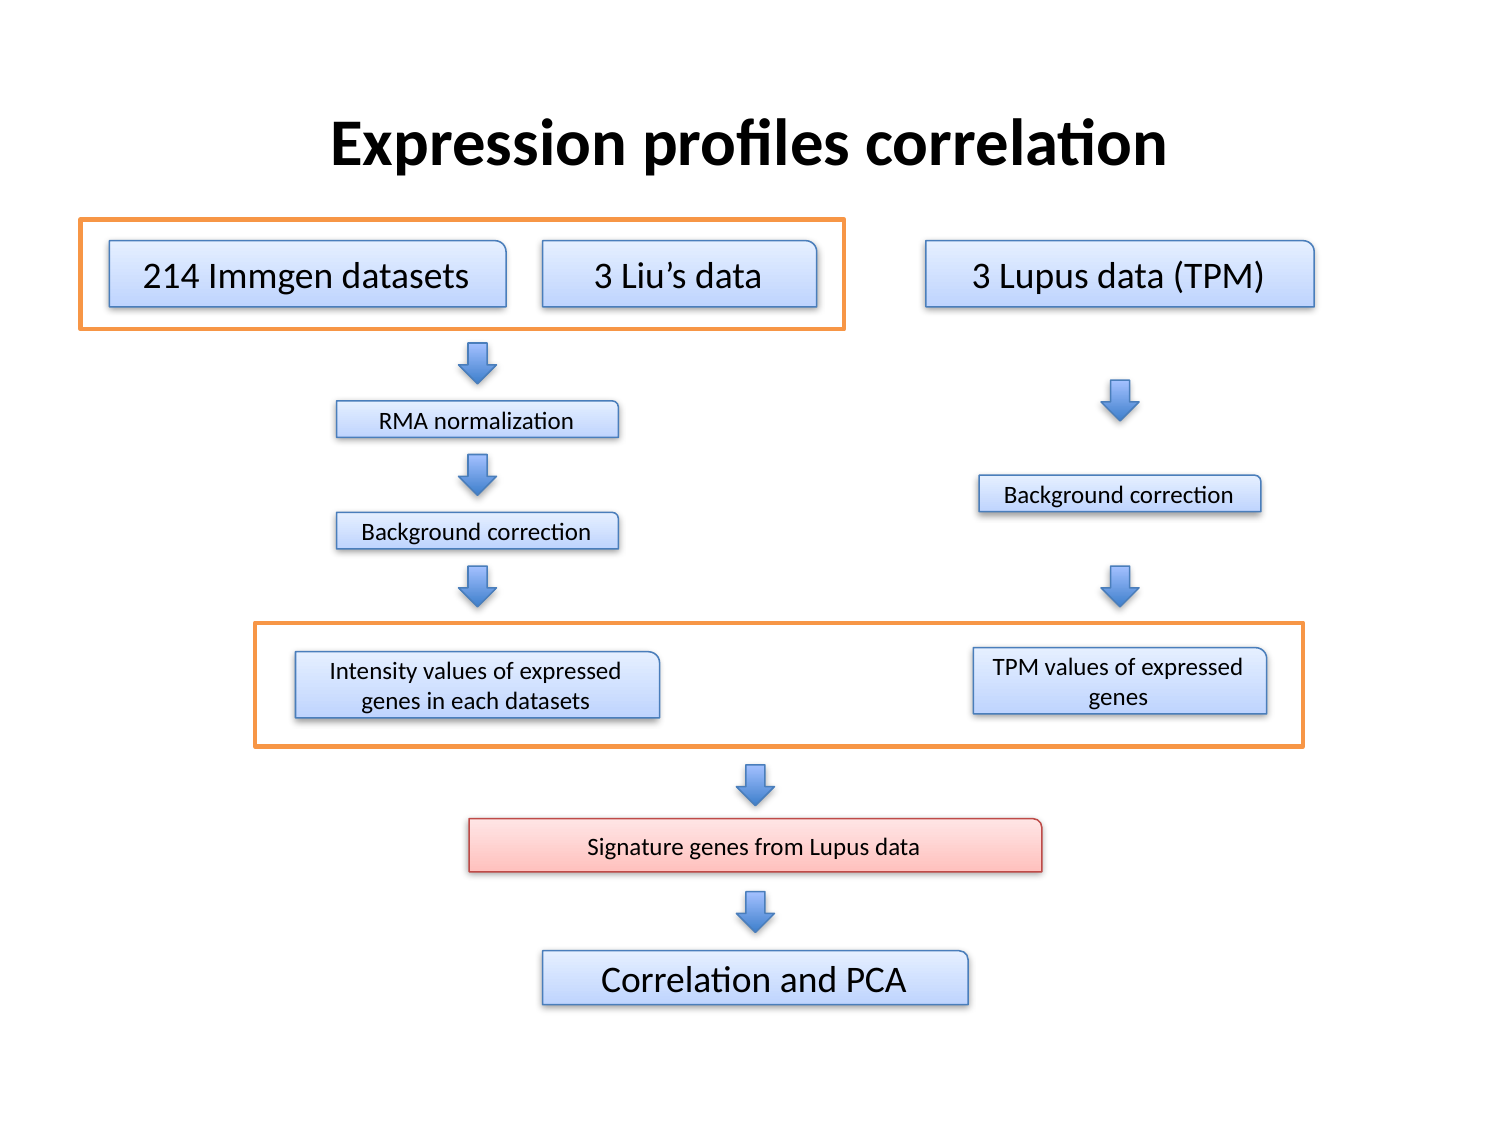

# Expression profiles correlation

214 Immgen datasets
3 Liu’s data
3 Lupus data (TPM)

RMA normalization

Background correction
Background correction

TPM values of expressed genes
Intensity values of expressed genes in each datasets

Signature genes from Lupus data

Correlation and PCA